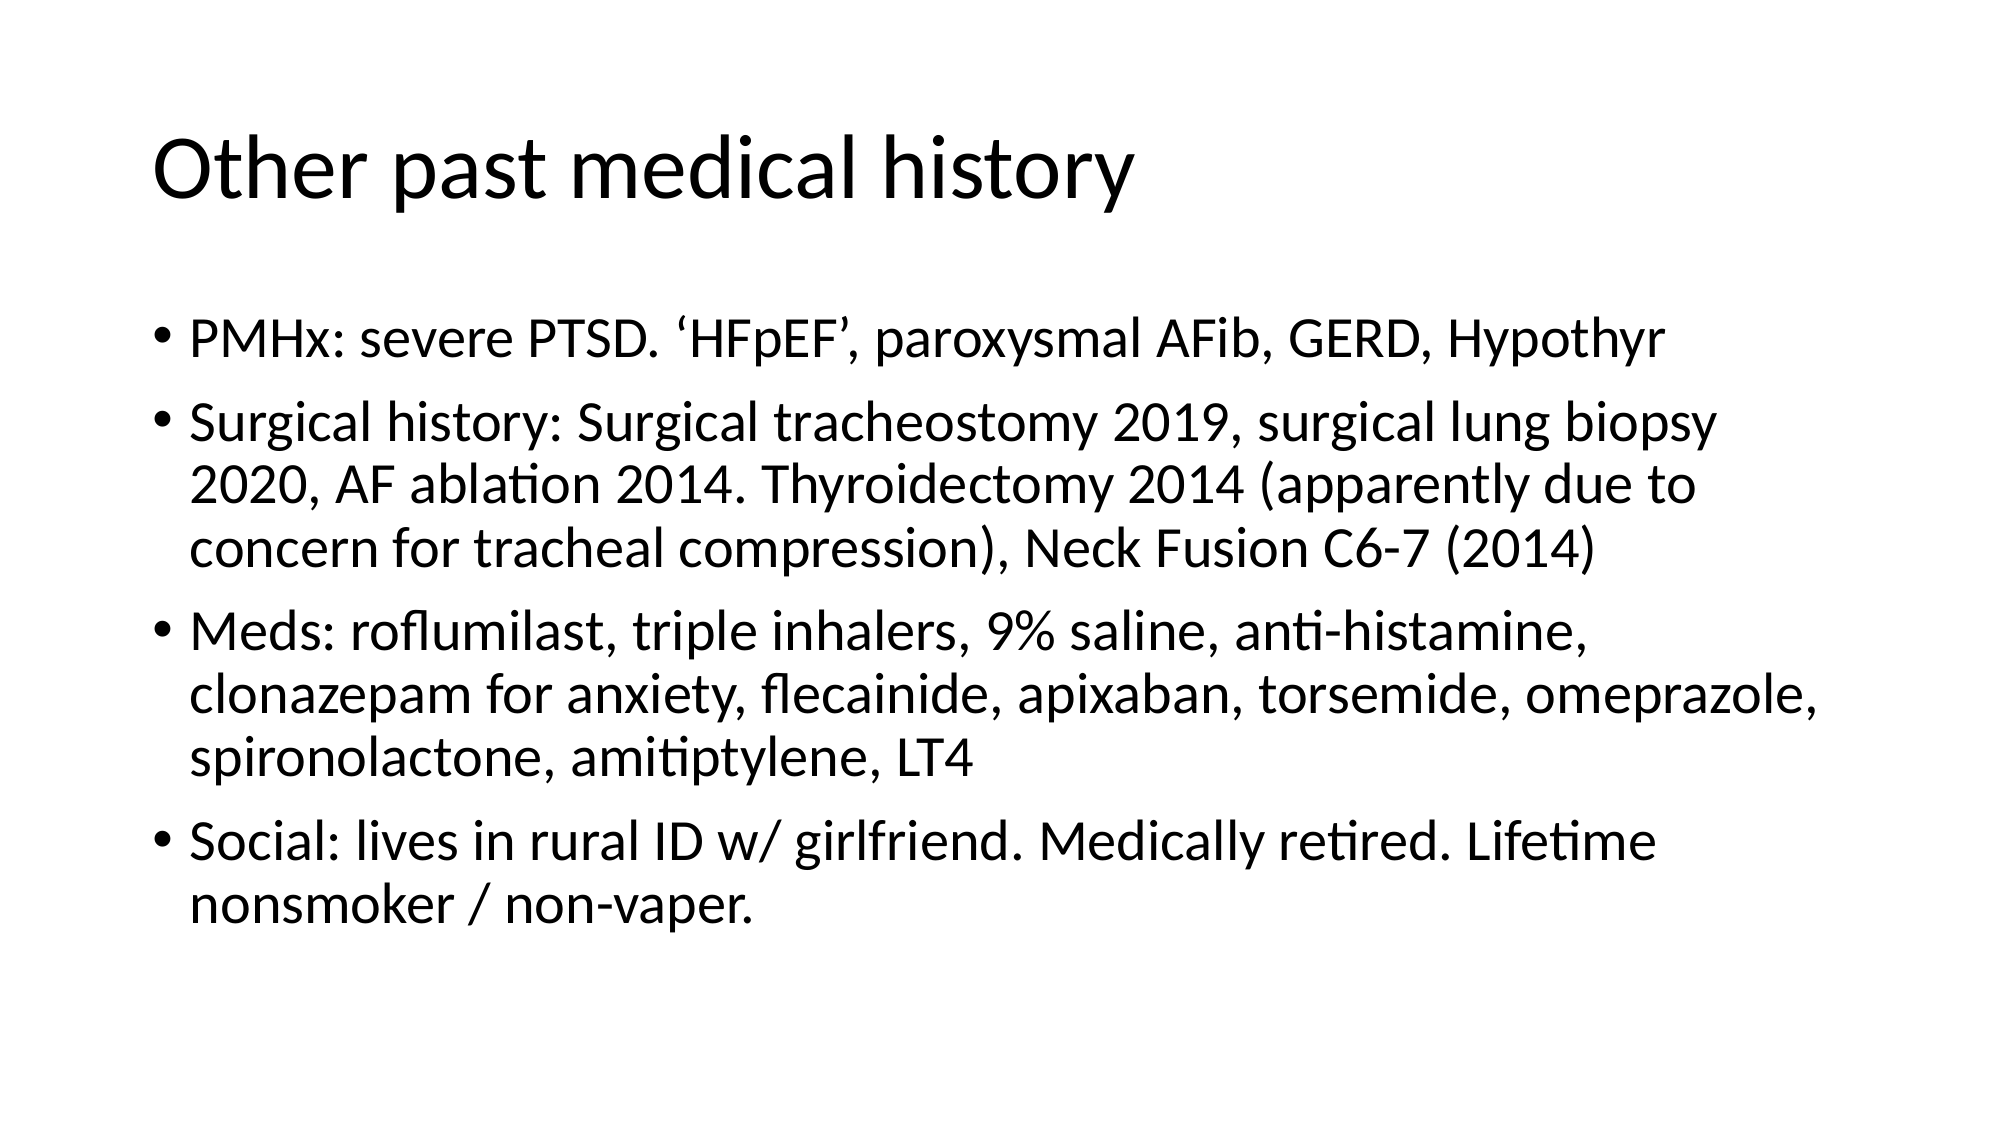

# Other past medical history
PMHx: severe PTSD. ‘HFpEF’, paroxysmal AFib, GERD, Hypothyr
Surgical history: Surgical tracheostomy 2019, surgical lung biopsy 2020, AF ablation 2014. Thyroidectomy 2014 (apparently due to concern for tracheal compression), Neck Fusion C6-7 (2014)
Meds: roflumilast, triple inhalers, 9% saline, anti-histamine, clonazepam for anxiety, flecainide, apixaban, torsemide, omeprazole, spironolactone, amitiptylene, LT4
Social: lives in rural ID w/ girlfriend. Medically retired. Lifetime nonsmoker / non-vaper.